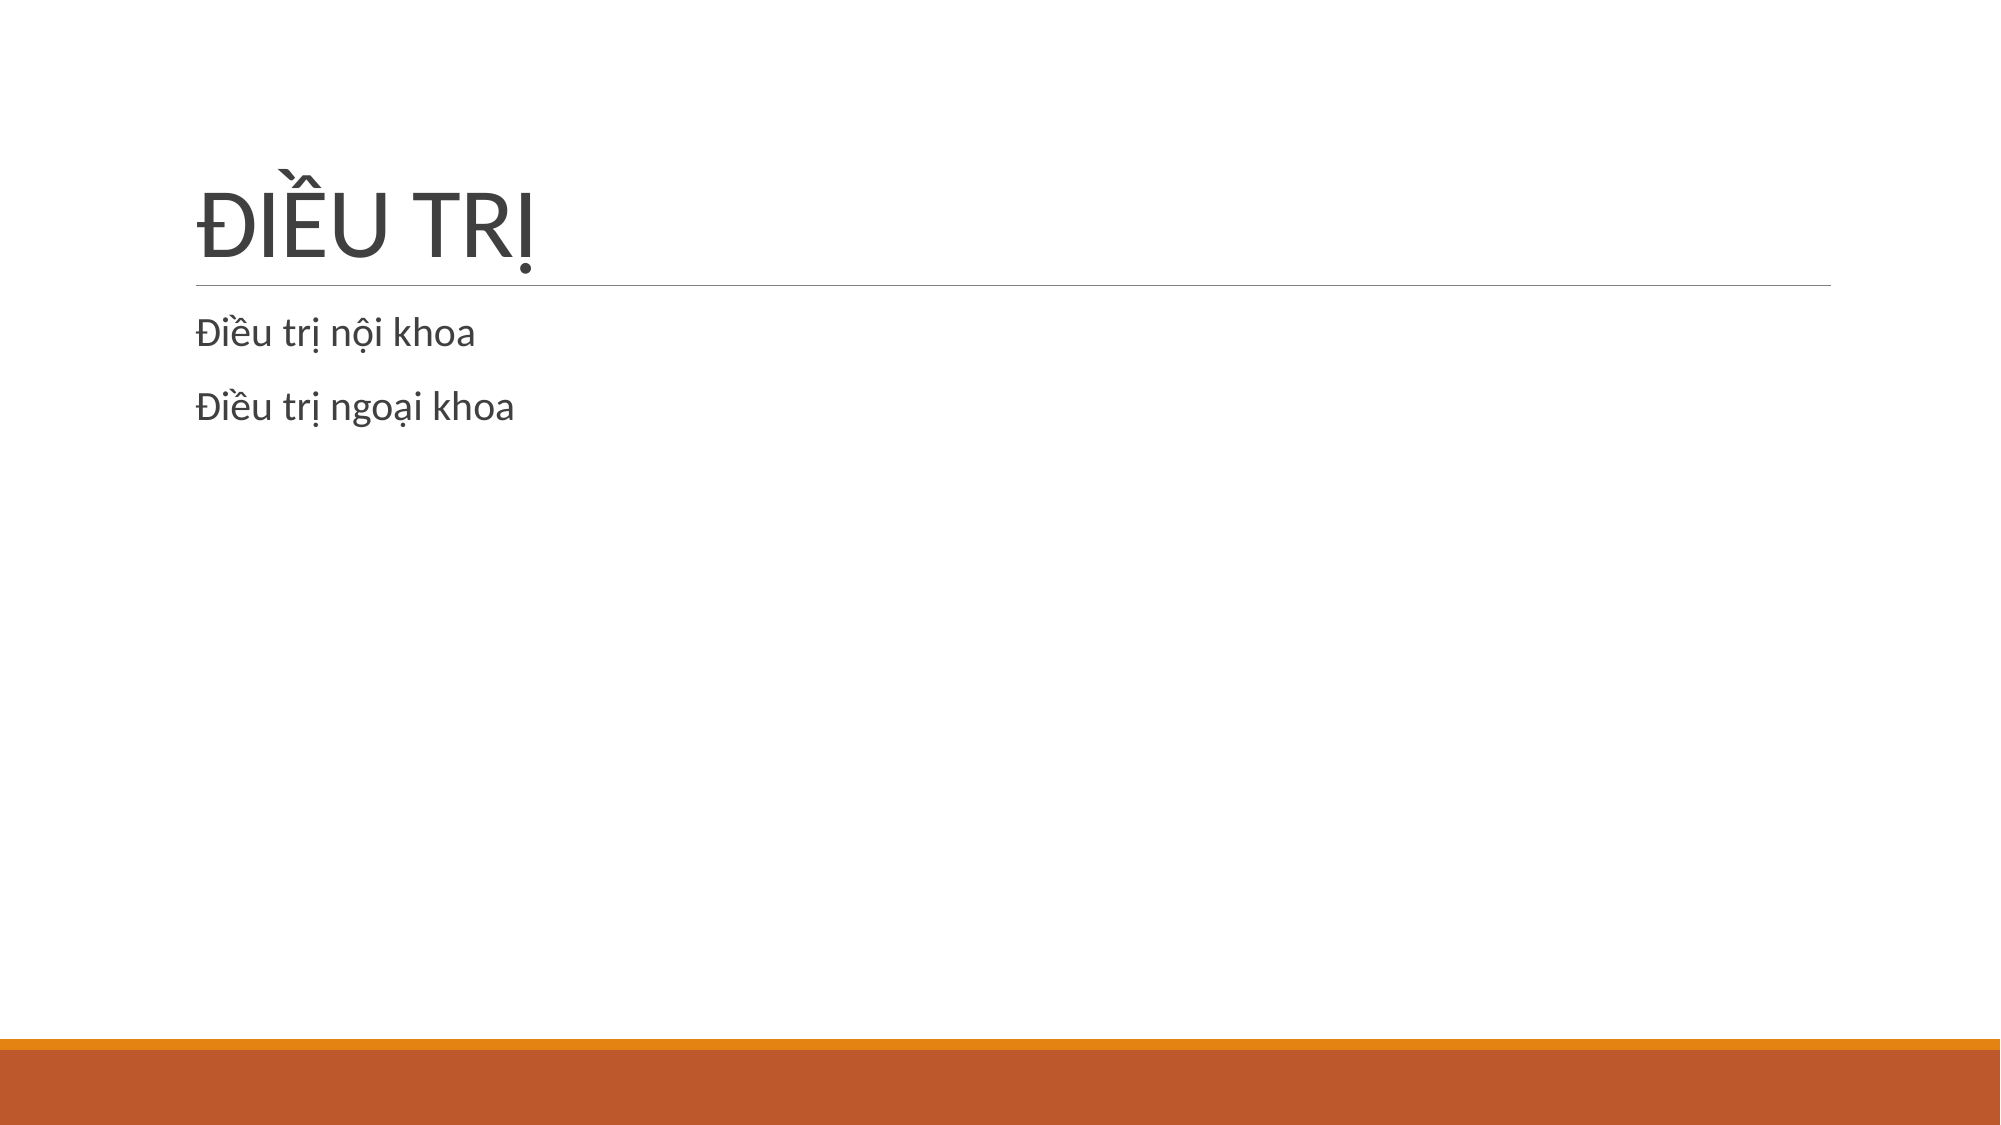

# ĐIỀU TRỊ
Điều trị nội khoa
Điều trị ngoại khoa